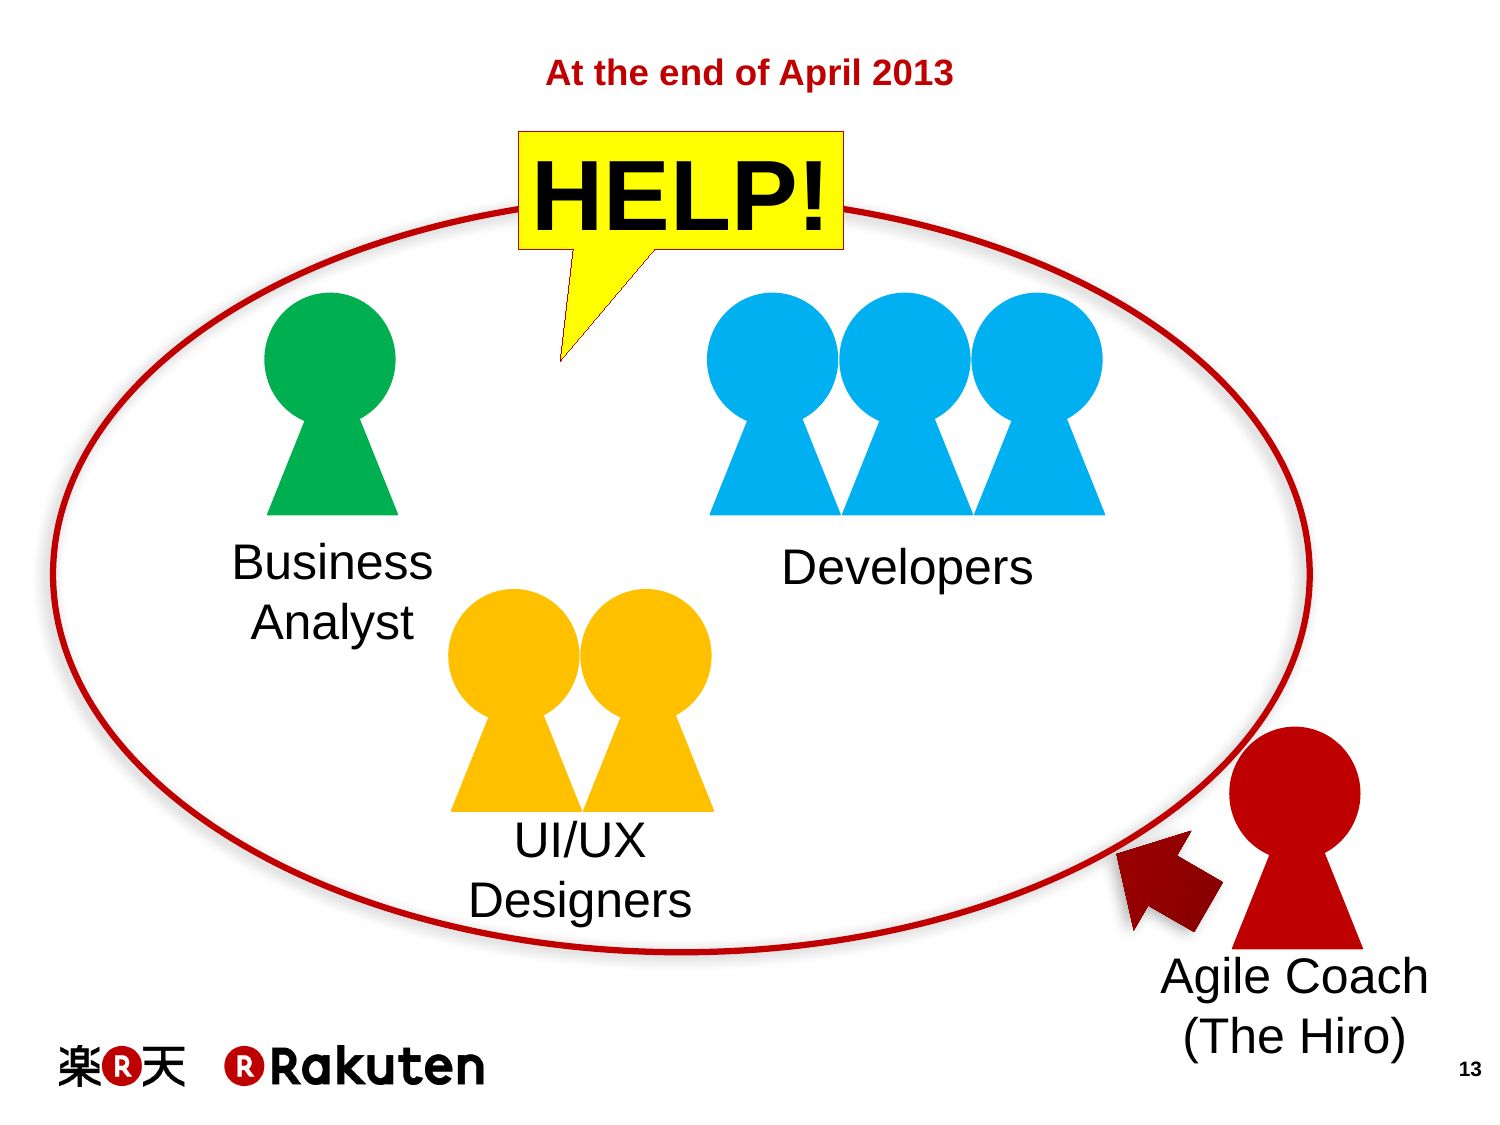

# At the end of April 2013
HELP!

Business
Analyst

Developers

UI/UX
Designers

Agile Coach
(The Hiro)